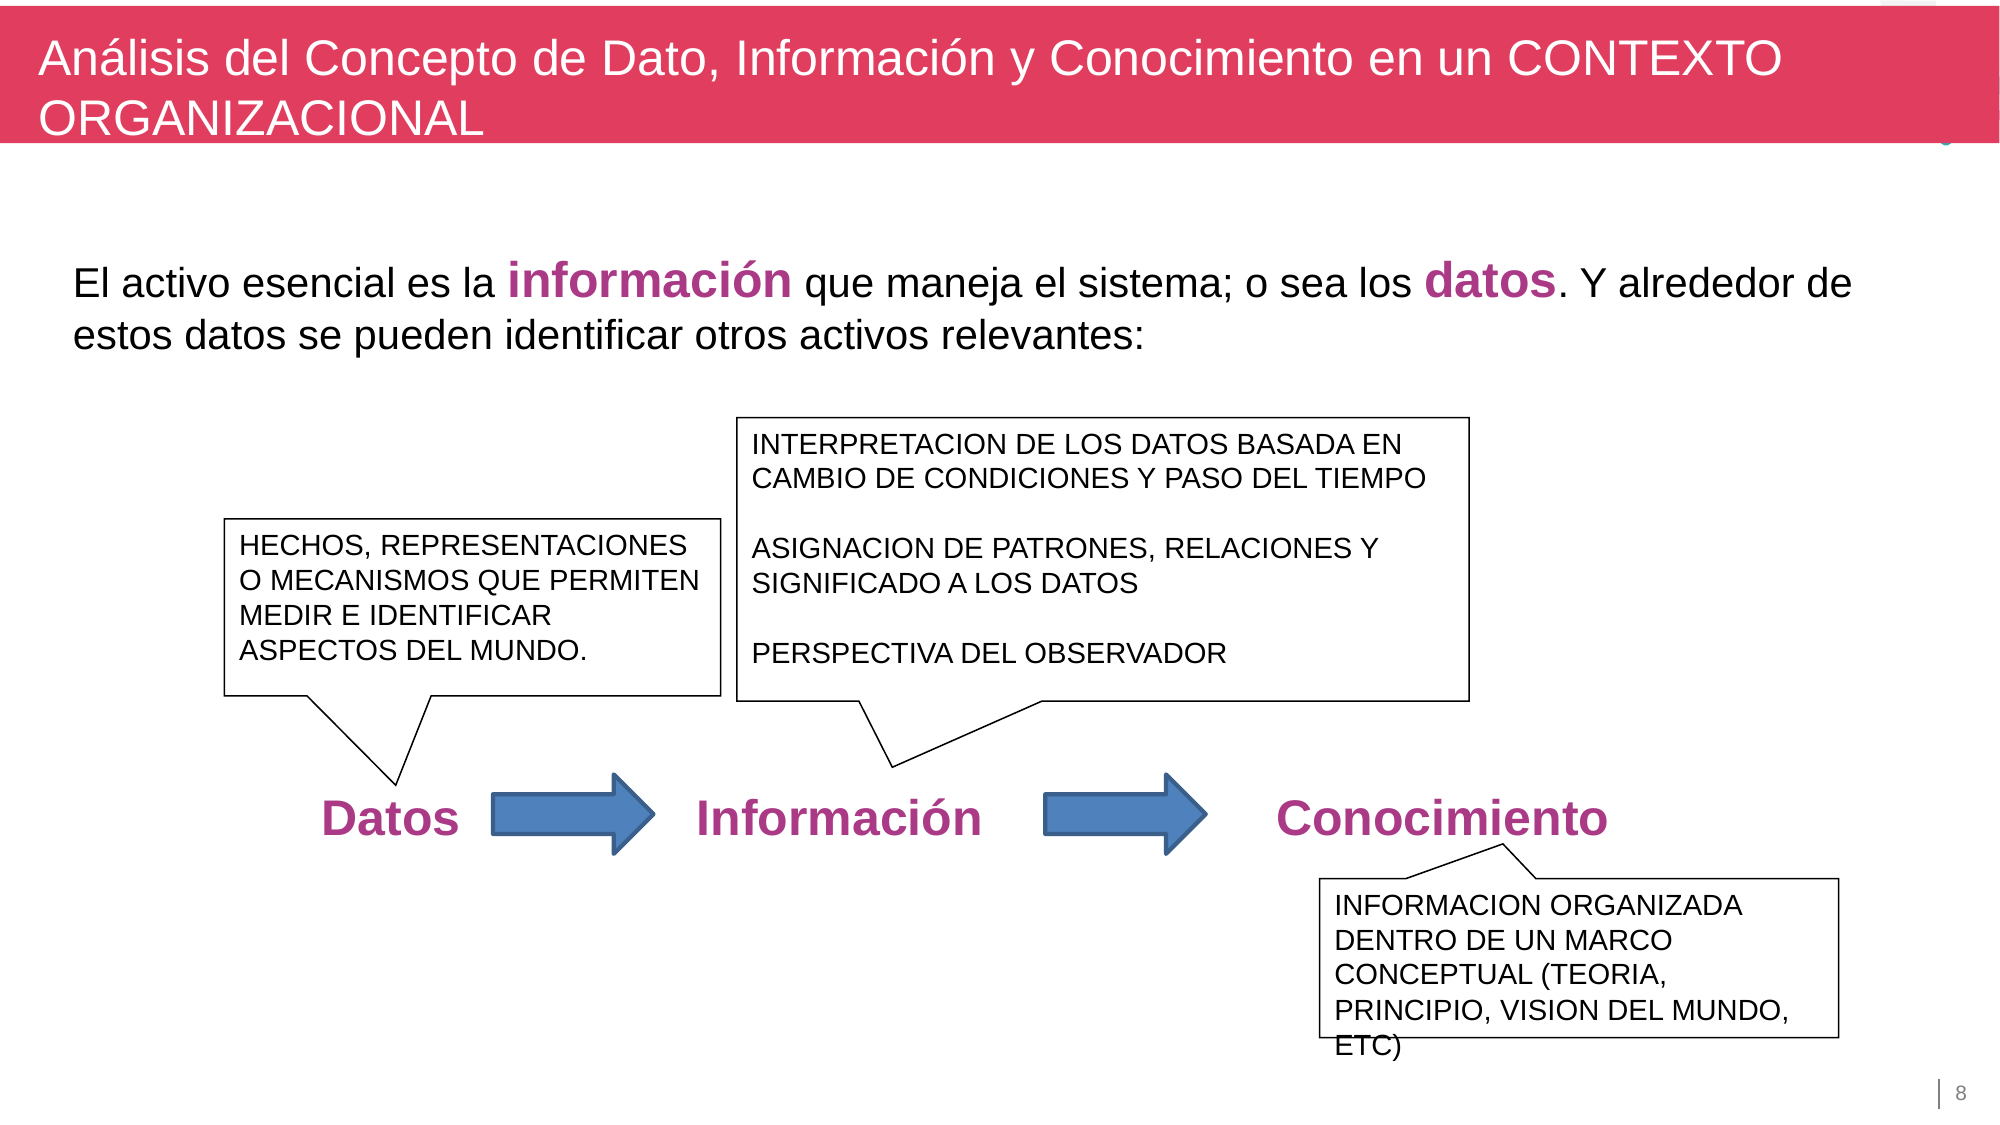

Análisis del Concepto de Dato, Información y Conocimiento en un CONTEXTO ORGANIZACIONAL
TÍTULO SECCIÓN
TÍTULO
El activo esencial es la información que maneja el sistema; o sea los datos. Y alrededor de estos datos se pueden identificar otros activos relevantes:

INTERPRETACION DE LOS DATOS BASADA EN CAMBIO DE CONDICIONES Y PASO DEL TIEMPO

ASIGNACION DE PATRONES, RELACIONES Y SIGNIFICADO A LOS DATOS

PERSPECTIVA DEL OBSERVADOR
HECHOS, REPRESENTACIONES O MECANISMOS QUE PERMITEN MEDIR E IDENTIFICAR ASPECTOS DEL MUNDO.

Datos
Información
Conocimiento
INFORMACION ORGANIZADA DENTRO DE UN MARCO CONCEPTUAL (TEORIA, PRINCIPIO, VISION DEL MUNDO, ETC)